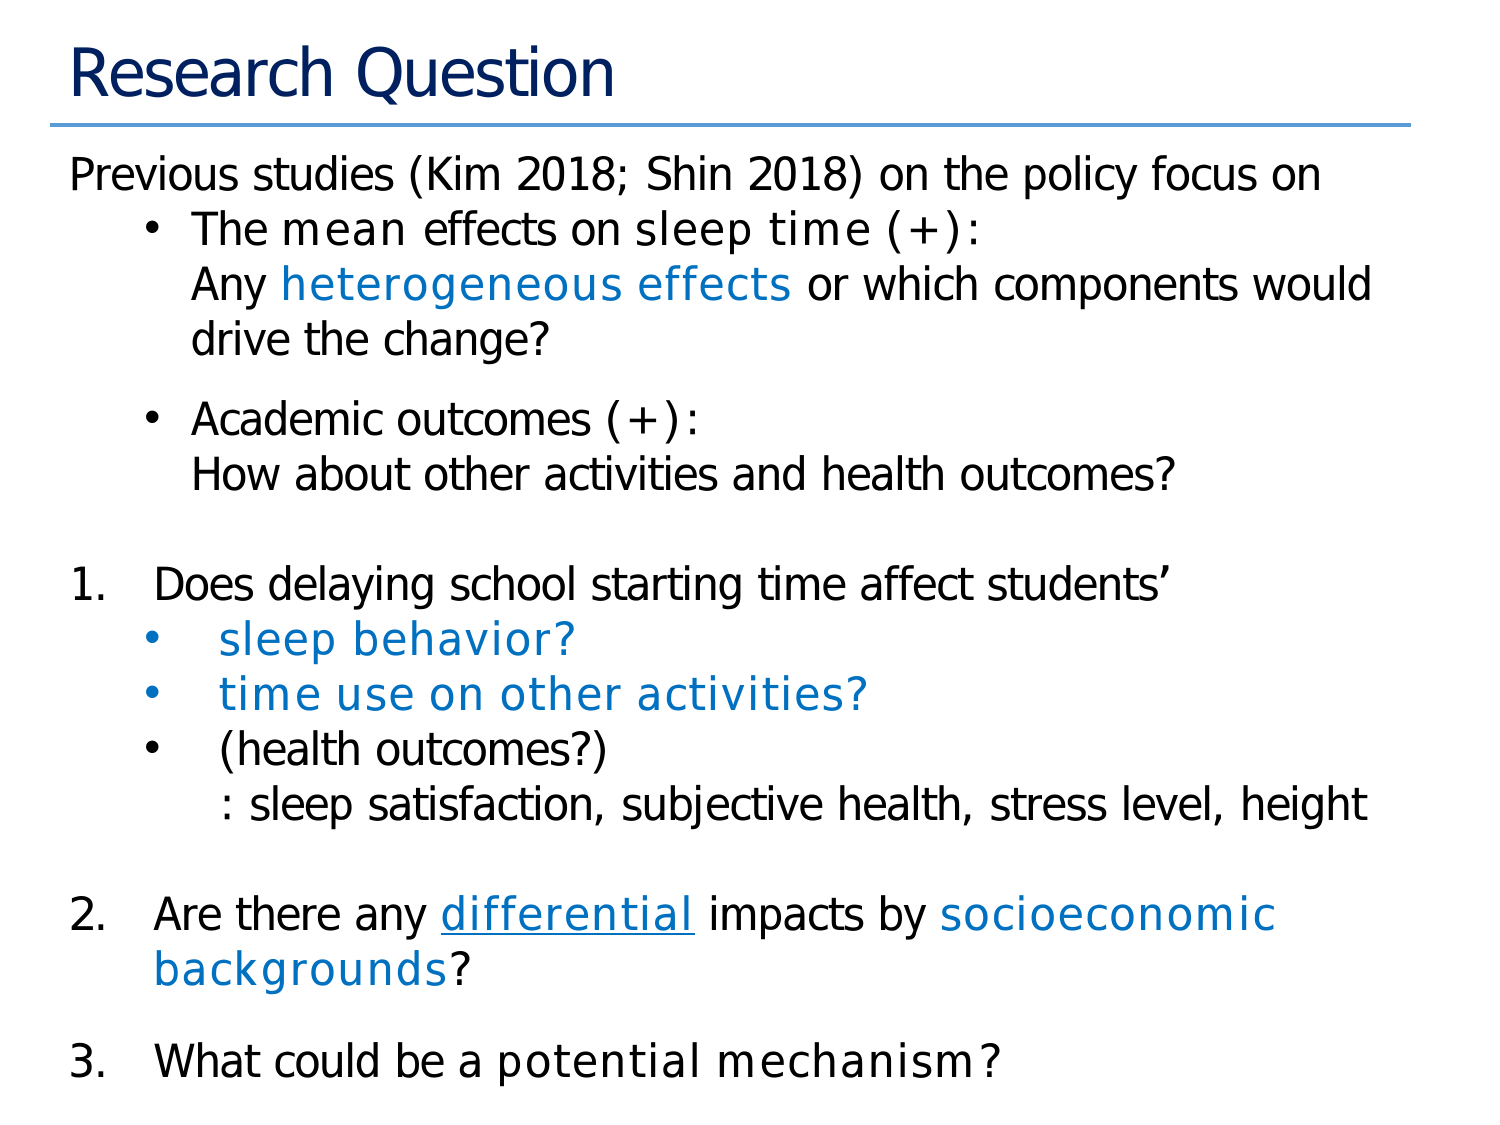

# Research Question
Previous studies (Kim 2018; Shin 2018) on the policy focus on
The mean effects on sleep time (+):
Any heterogeneous effects or which components would drive the change?

Academic outcomes (+):
How about other activities and health outcomes?

Does delaying school starting time affect students’
sleep behavior?
time use on other activities?
(health outcomes?)
: sleep satisfaction, subjective health, stress level, height
Are there any differential impacts by socioeconomic backgrounds?

What could be a potential mechanism?